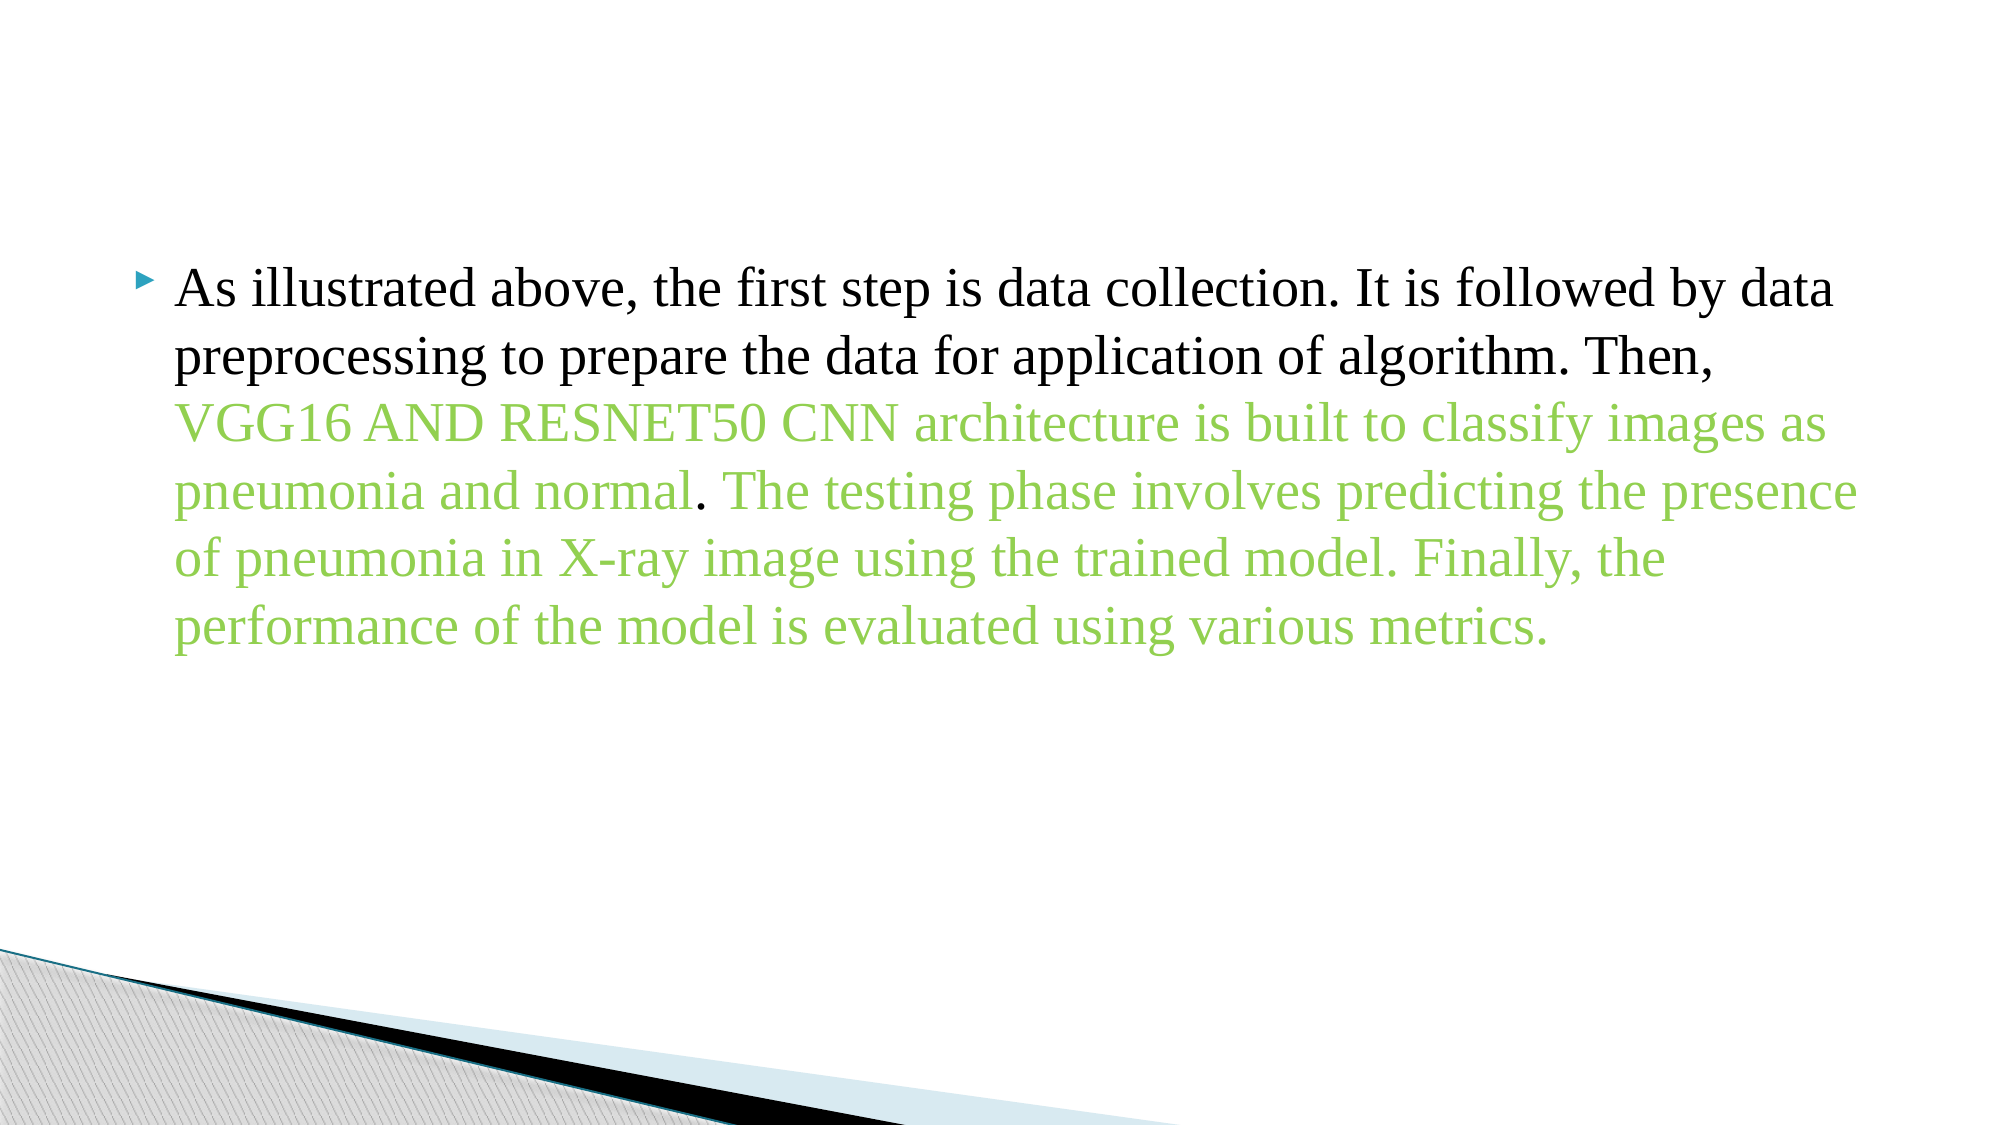

As illustrated above, the first step is data collection. It is followed by data preprocessing to prepare the data for application of algorithm. Then, VGG16 AND RESNET50 CNN architecture is built to classify images as pneumonia and normal. The testing phase involves predicting the presence of pneumonia in X-ray image using the trained model. Finally, the performance of the model is evaluated using various metrics.